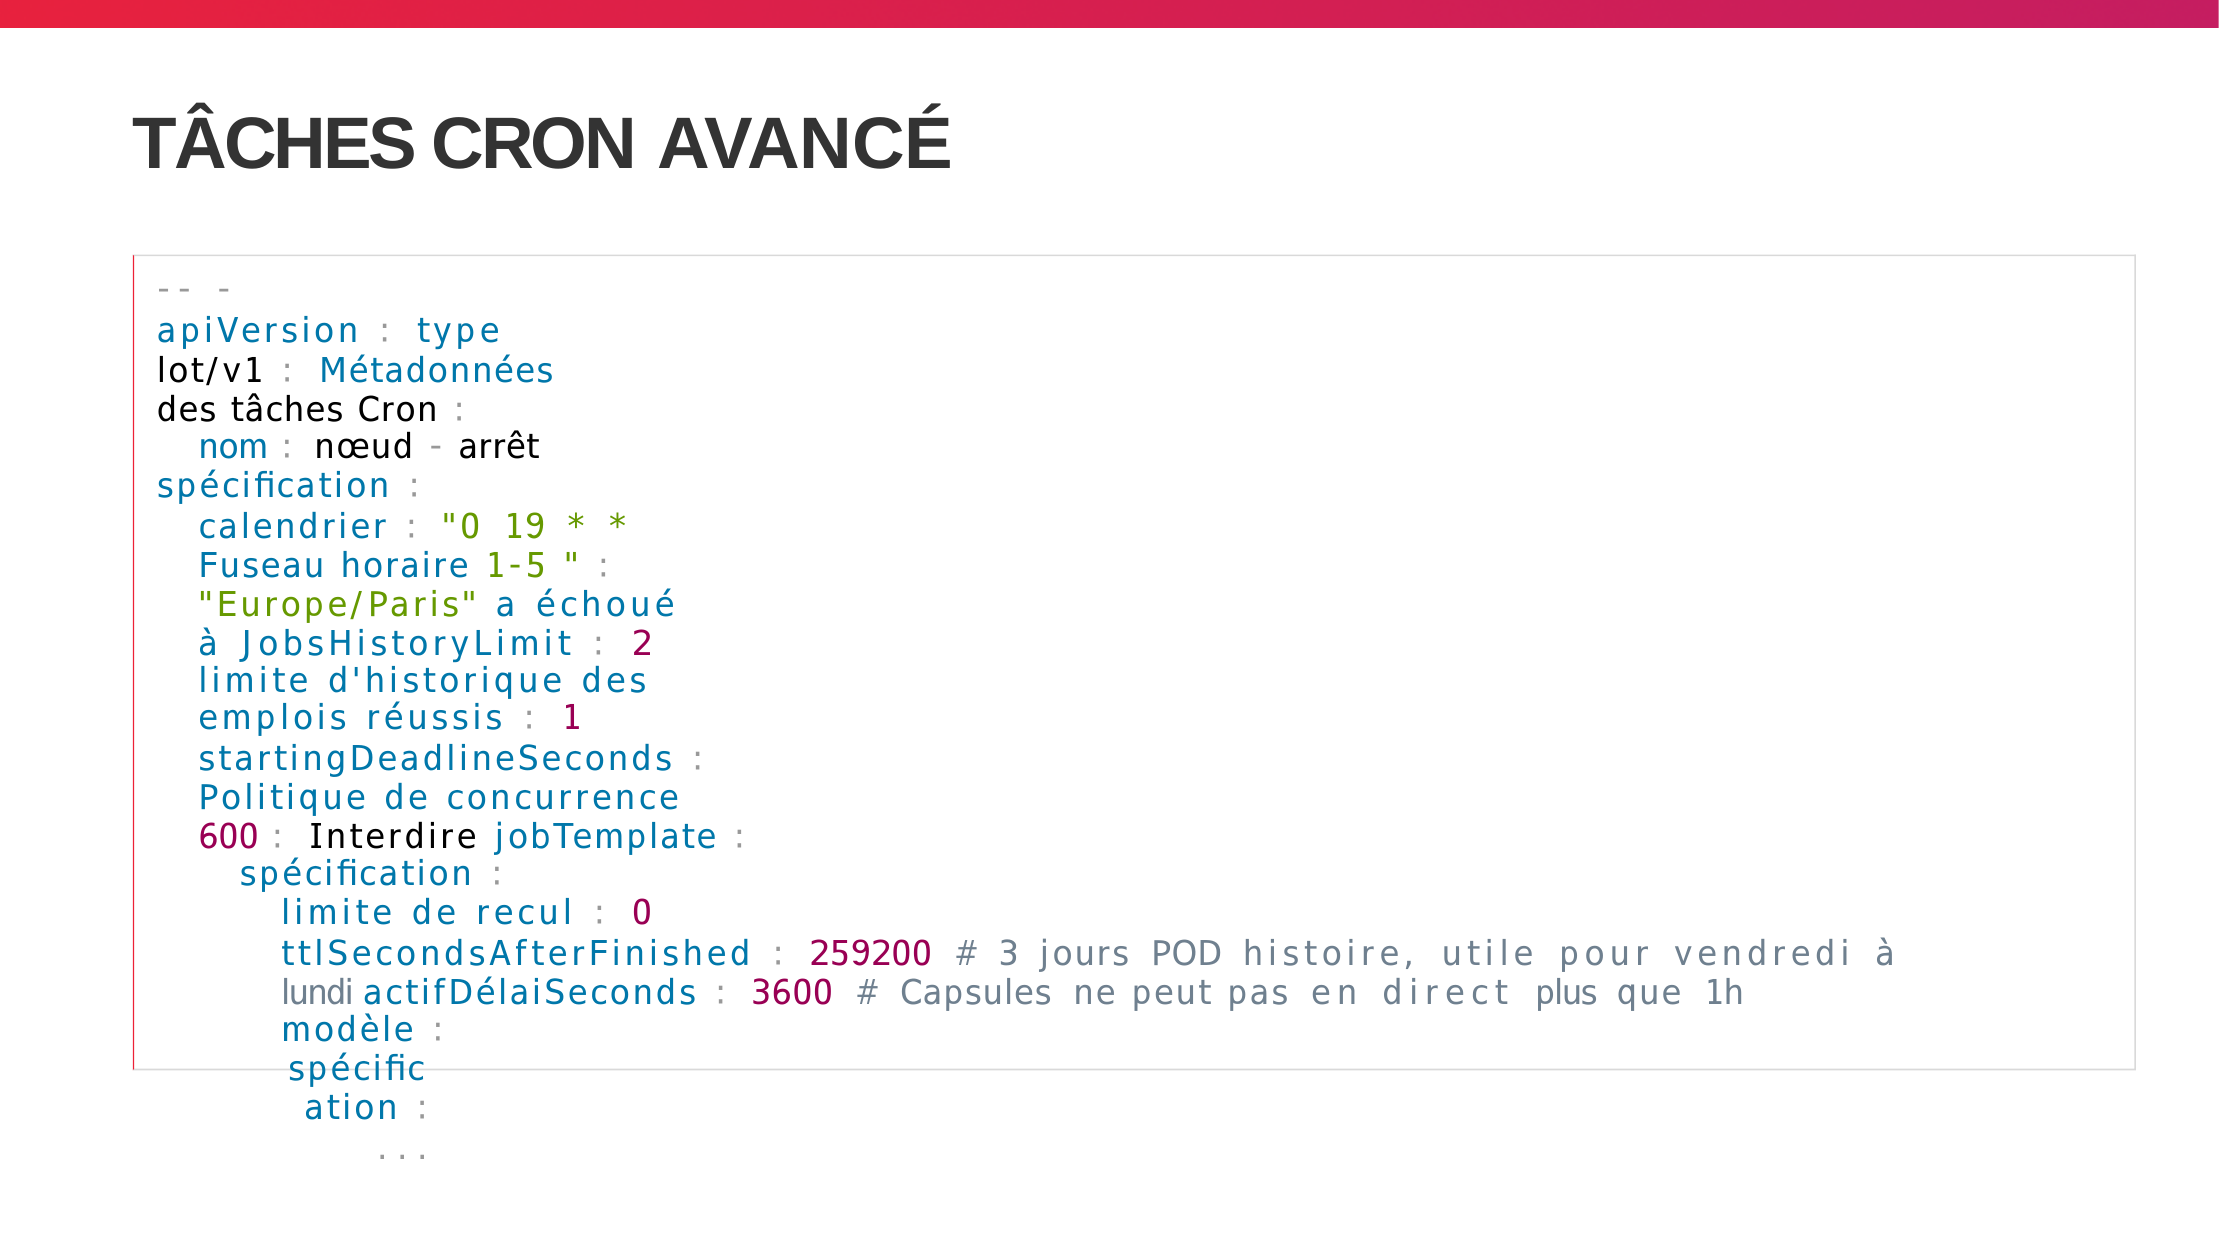

# TÂCHES CRON AVANCÉ

-- -
apiVersion :  type lot/v1 : Métadonnées des tâches Cron :
nom : nœud - arrêt
spécification :
calendrier : "0 19 * * Fuseau horaire 1-5 " : "Europe/Paris" a échoué à JobsHistoryLimit :  2
limite d'historique des emplois réussis :  1
startingDeadlineSeconds : Politique de concurrence 600 :  Interdire jobTemplate :
spécification :
limite de recul :  0
ttlSecondsAfterFinished : 259200 # 3 jours POD histoire, utile pour vendredi à lundi actifDélaiSeconds : 3600 # Capsules ne peut pas en direct plus que 1h
modèle :
spécification :
...